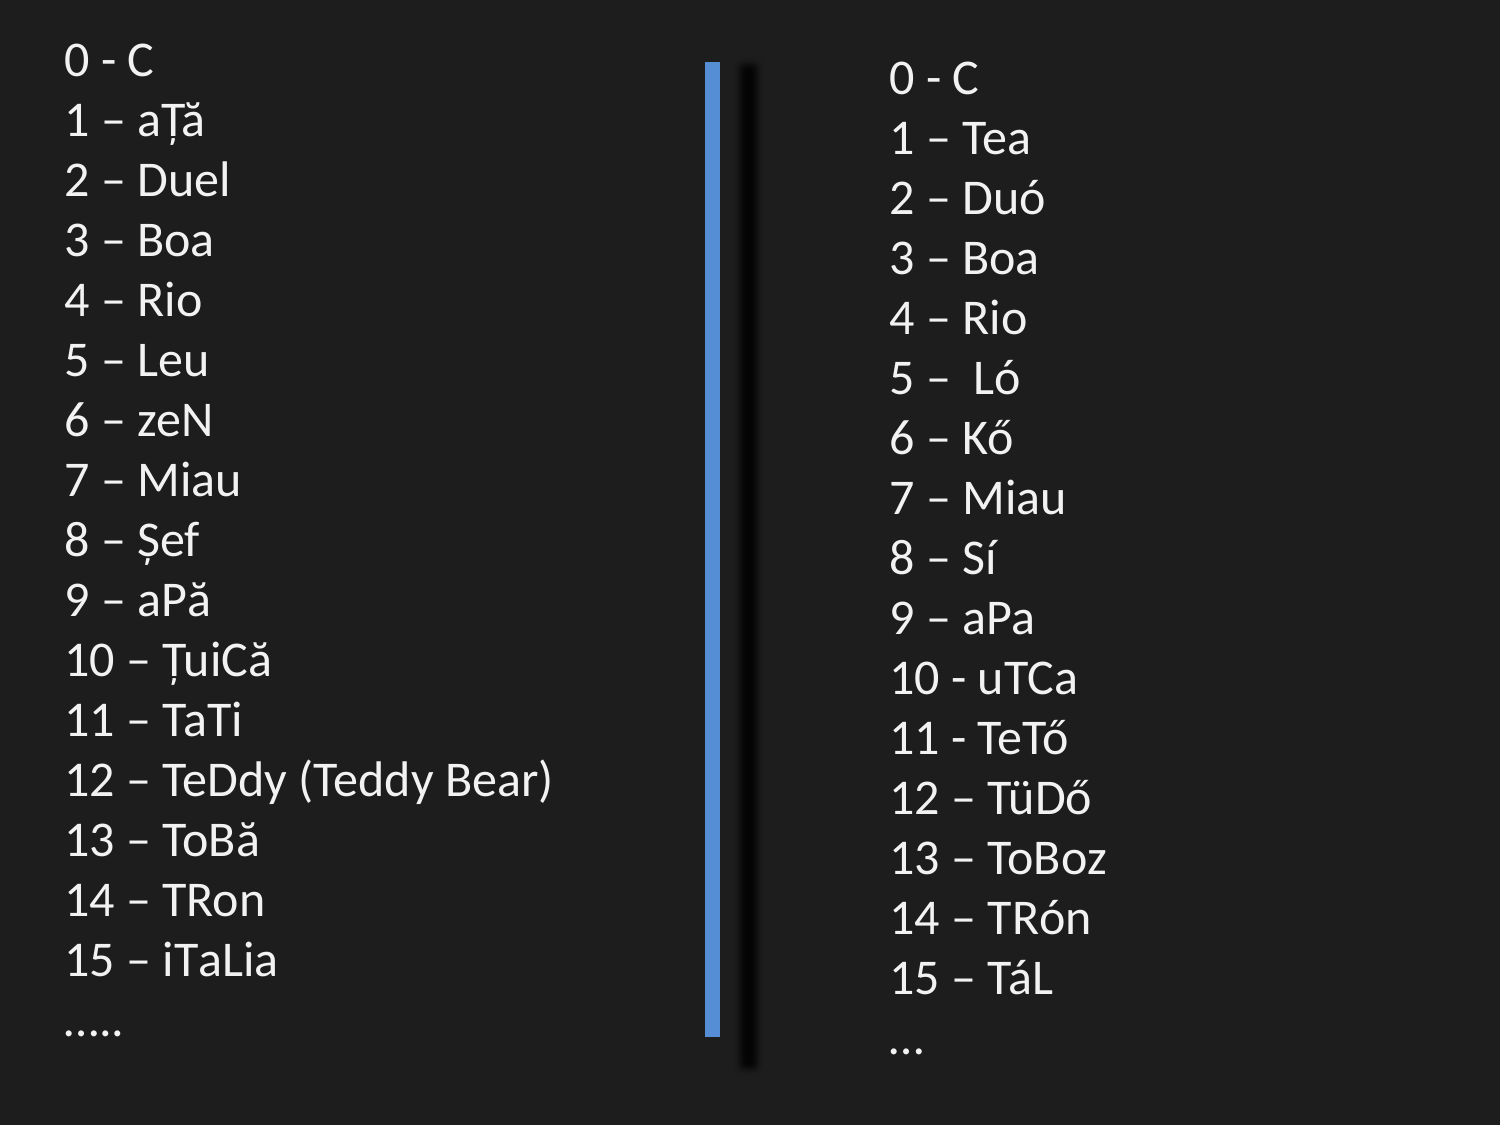

0 - C
1 – aȚă
2 – Duel
3 – Boa
4 – Rio
5 – Leu
6 – zeN
7 – Miau
8 – Șef
9 – aPă
10 – ȚuiCă
11 – TaTi
12 – TeDdy (Teddy Bear)
13 – ToBă
14 – TRon
15 – iTaLia
…..
0 - C
1 – Tea
2 – Duó
3 – Boa
4 – Rio
5 –  Ló
6 – Kő
7 – Miau
8 – Sí
9 – aPa
10 - uTCa
11 - TeTő
12 – TüDő
13 – ToBoz
14 – TRón
15 – TáL
…